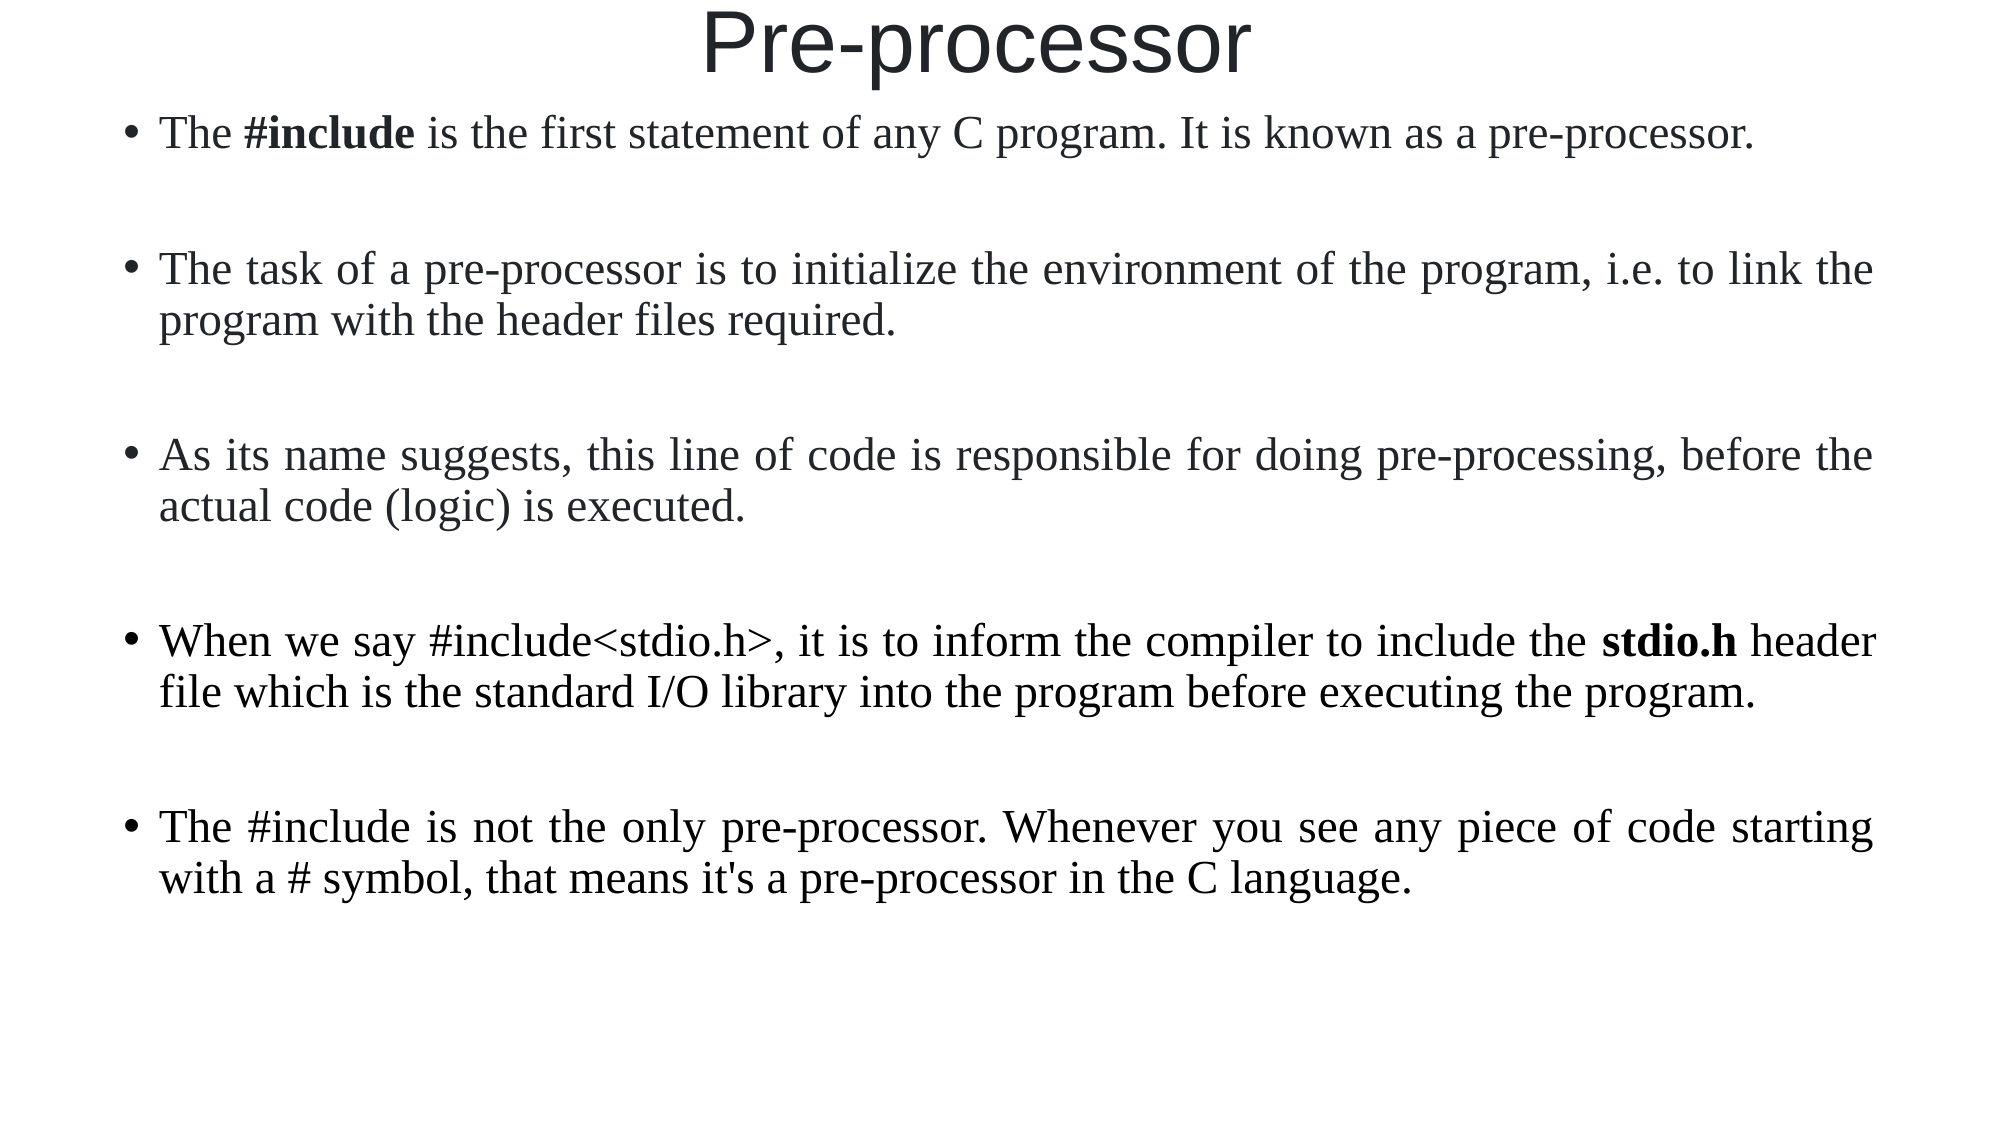

# Pre-processor
The #include is the first statement of any C program. It is known as a pre-processor.

The task of a pre-processor is to initialize the environment of the program, i.e. to link the program with the header files required.

As its name suggests, this line of code is responsible for doing pre-processing, before the actual code (logic) is executed.

When we say #include<stdio.h>, it is to inform the compiler to include the stdio.h header file which is the standard I/O library into the program before executing the program.

The #include is not the only pre-processor. Whenever you see any piece of code starting with a # symbol, that means it's a pre-processor in the C language.